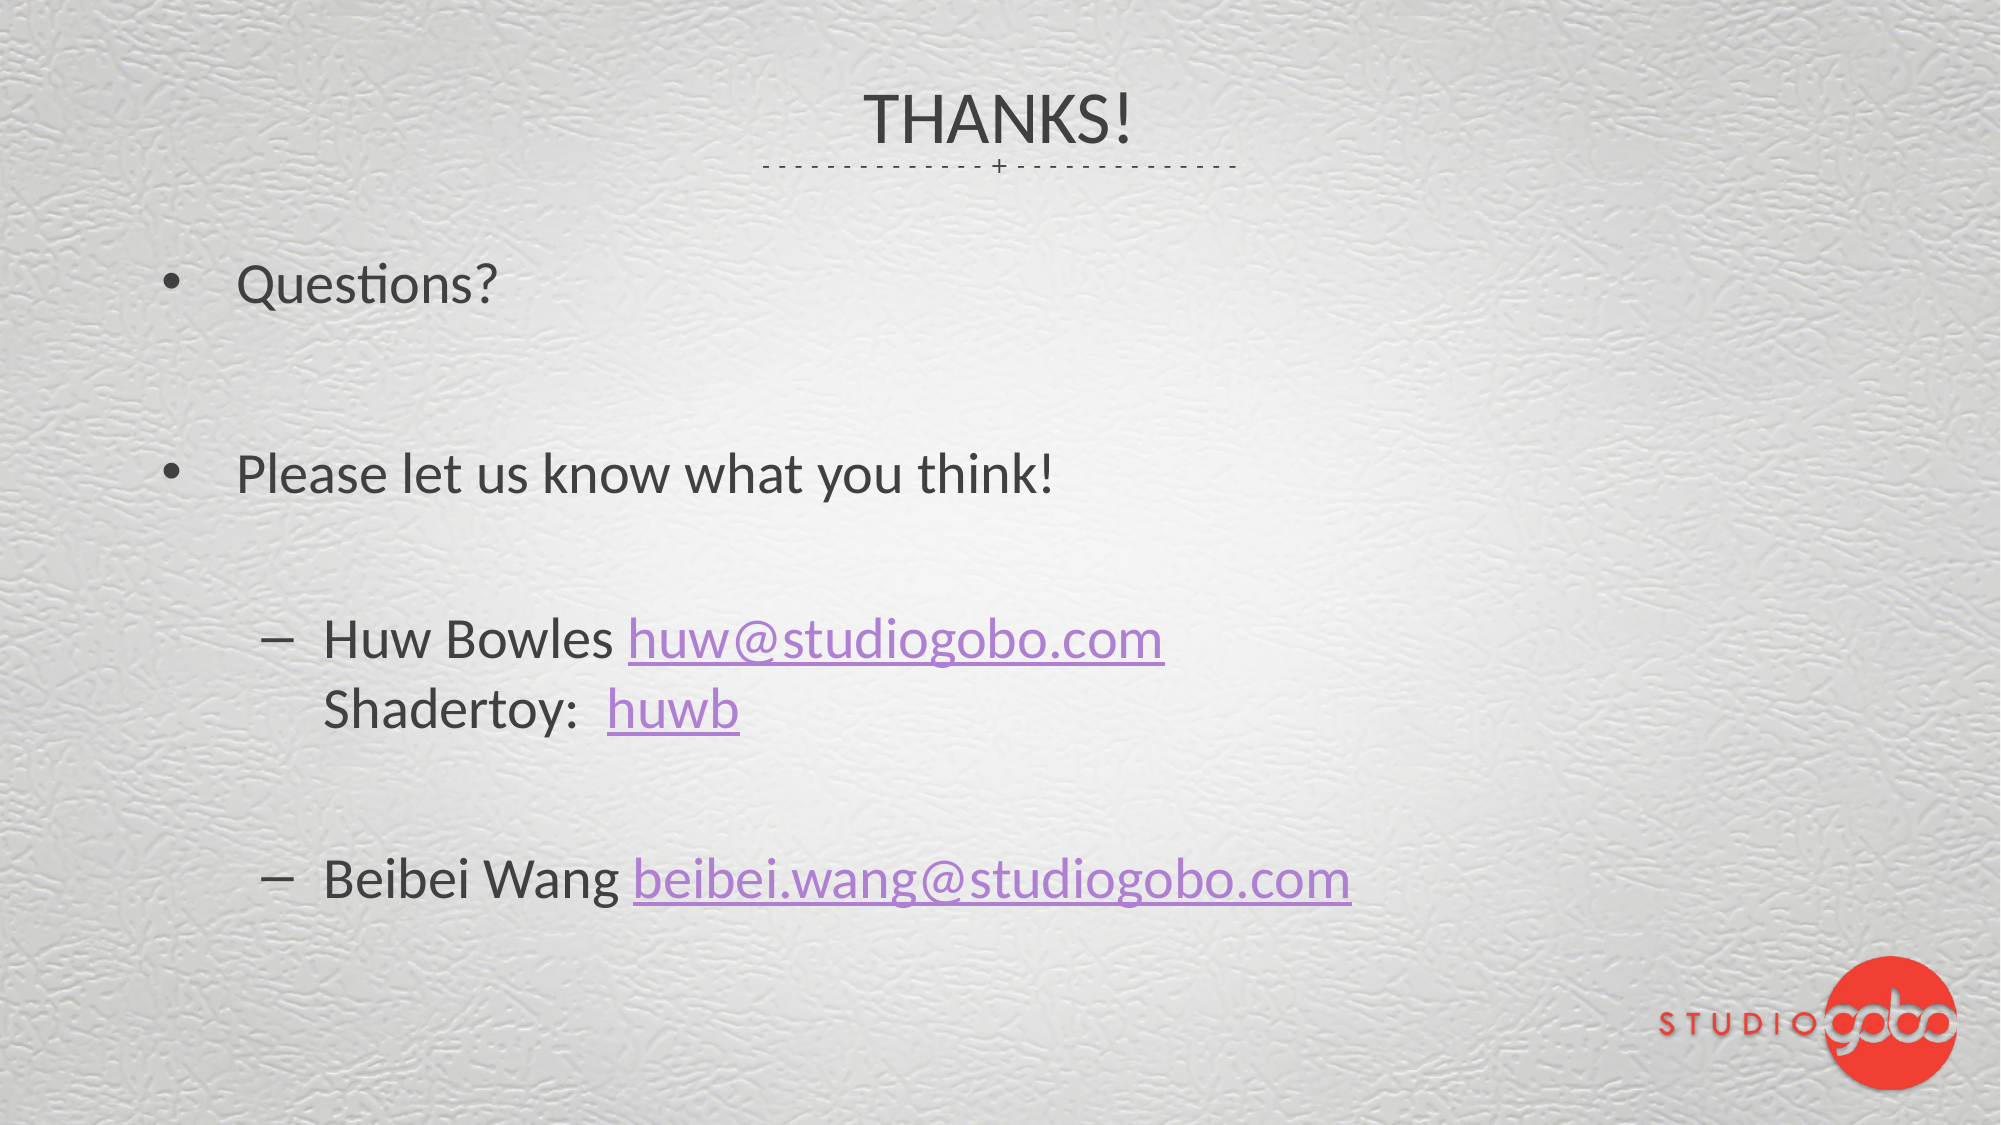

# Thanks!
Questions?

Please let us know what you think!

Huw Bowles huw@studiogobo.com
Shadertoy:  huwb

Beibei Wang beibei.wang@studiogobo.com